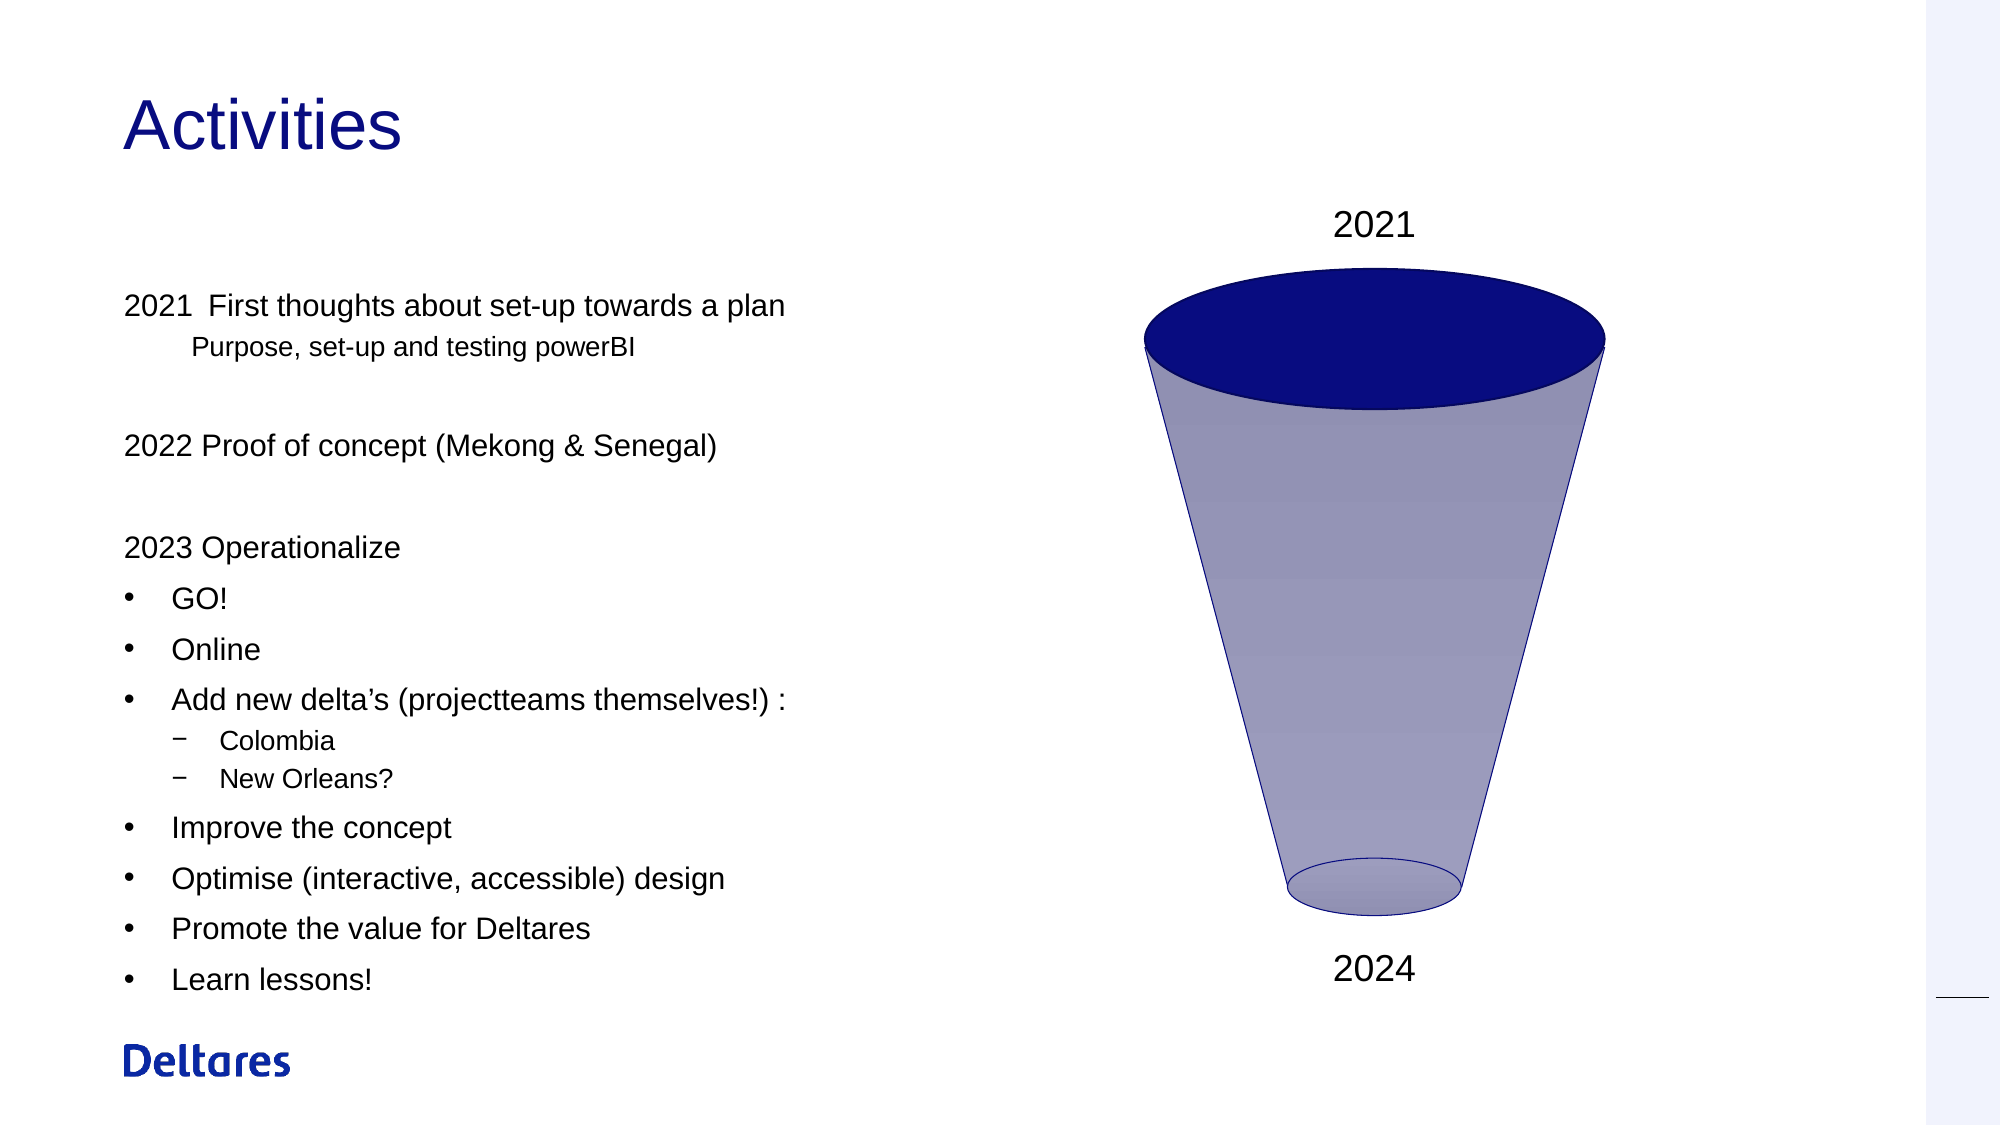

# Activities
2021

 First thoughts about set-up towards a plan
Purpose, set-up and testing powerBI

2022 Proof of concept (Mekong & Senegal)

2023 Operationalize
GO!
Online
Add new delta’s (projectteams themselves!) :
Colombia
New Orleans?
Improve the concept
Optimise (interactive, accessible) design
Promote the value for Deltares
Learn lessons!

2024